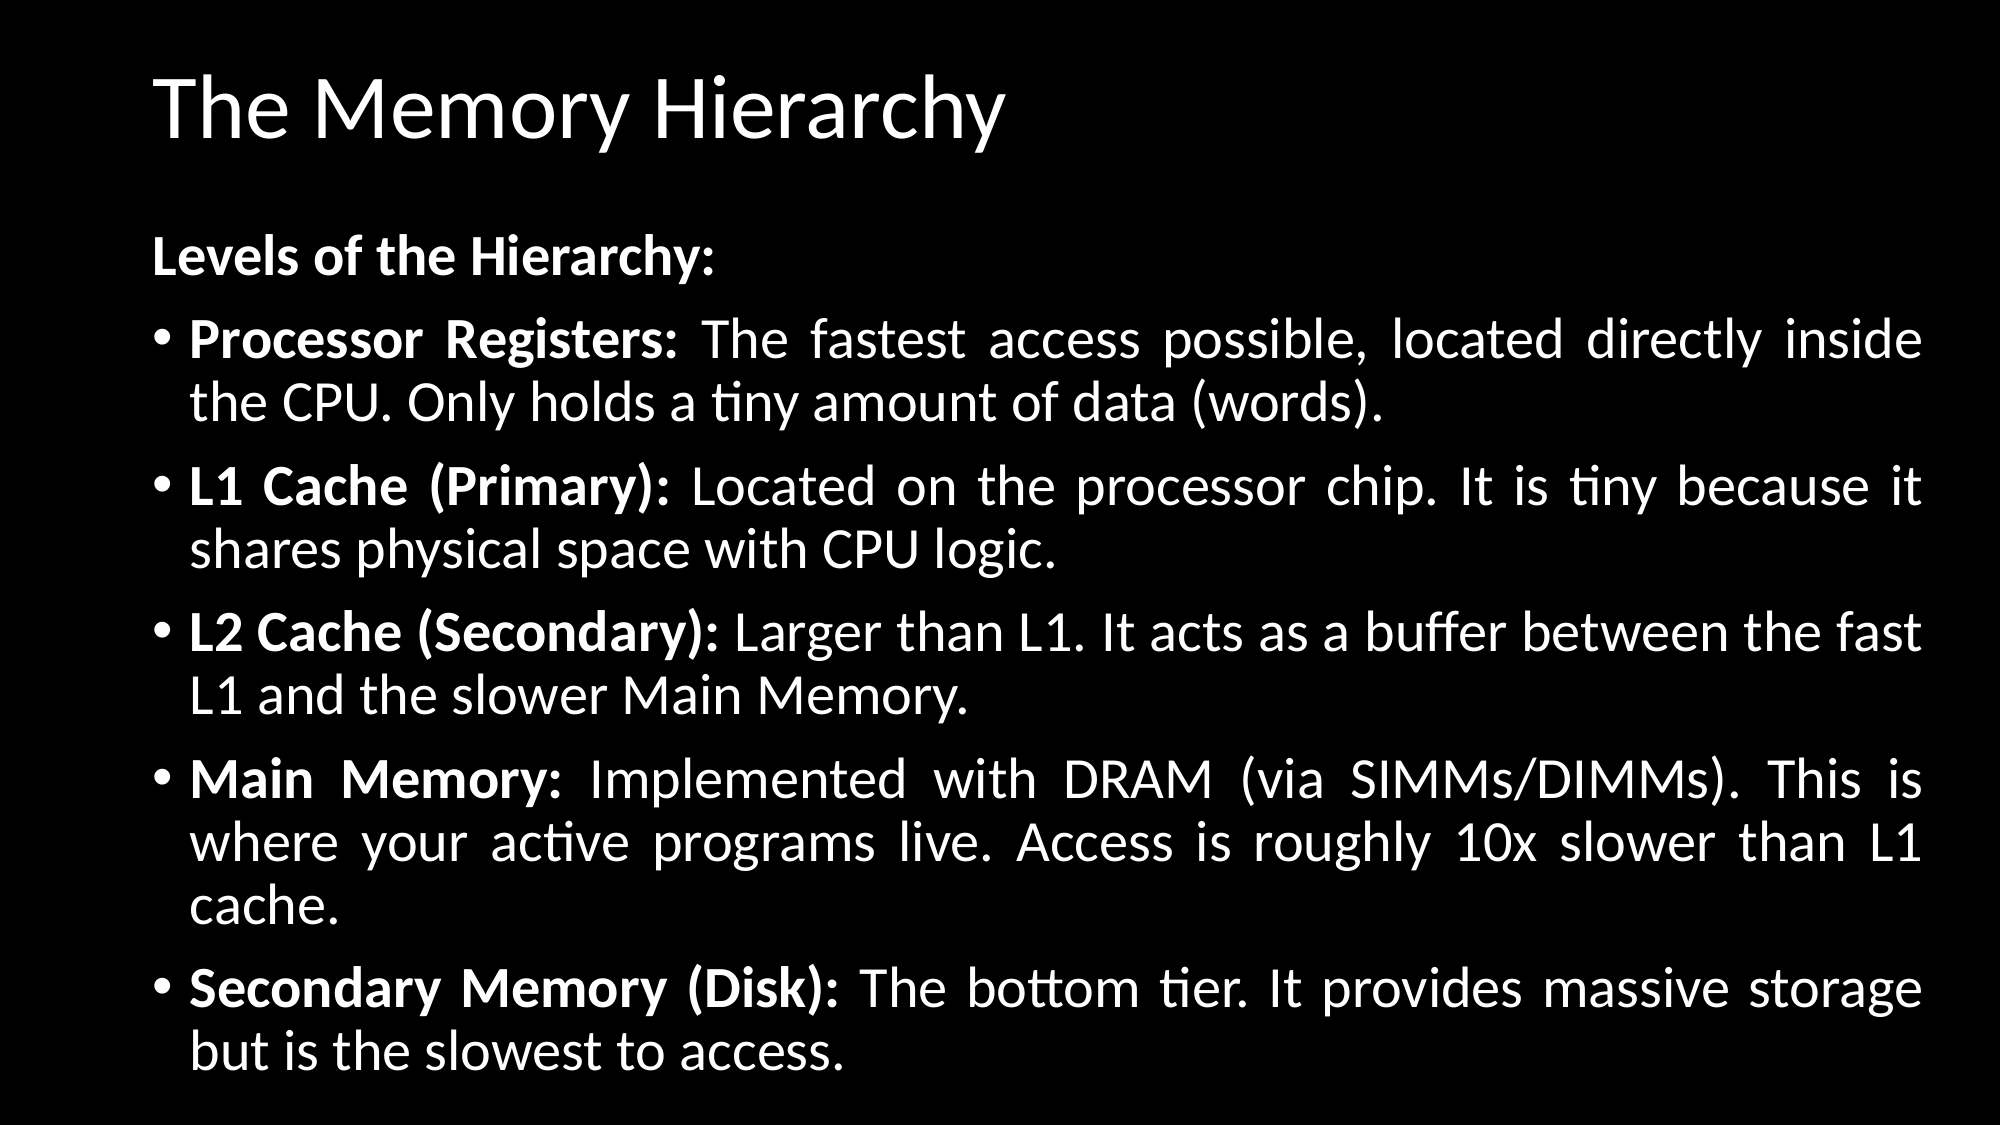

# The Memory Hierarchy
Levels of the Hierarchy:
Processor Registers: The fastest access possible, located directly inside the CPU. Only holds a tiny amount of data (words).
L1 Cache (Primary): Located on the processor chip. It is tiny because it shares physical space with CPU logic.
L2 Cache (Secondary): Larger than L1. It acts as a buffer between the fast L1 and the slower Main Memory.
Main Memory: Implemented with DRAM (via SIMMs/DIMMs). This is where your active programs live. Access is roughly 10x slower than L1 cache.
Secondary Memory (Disk): The bottom tier. It provides massive storage but is the slowest to access.